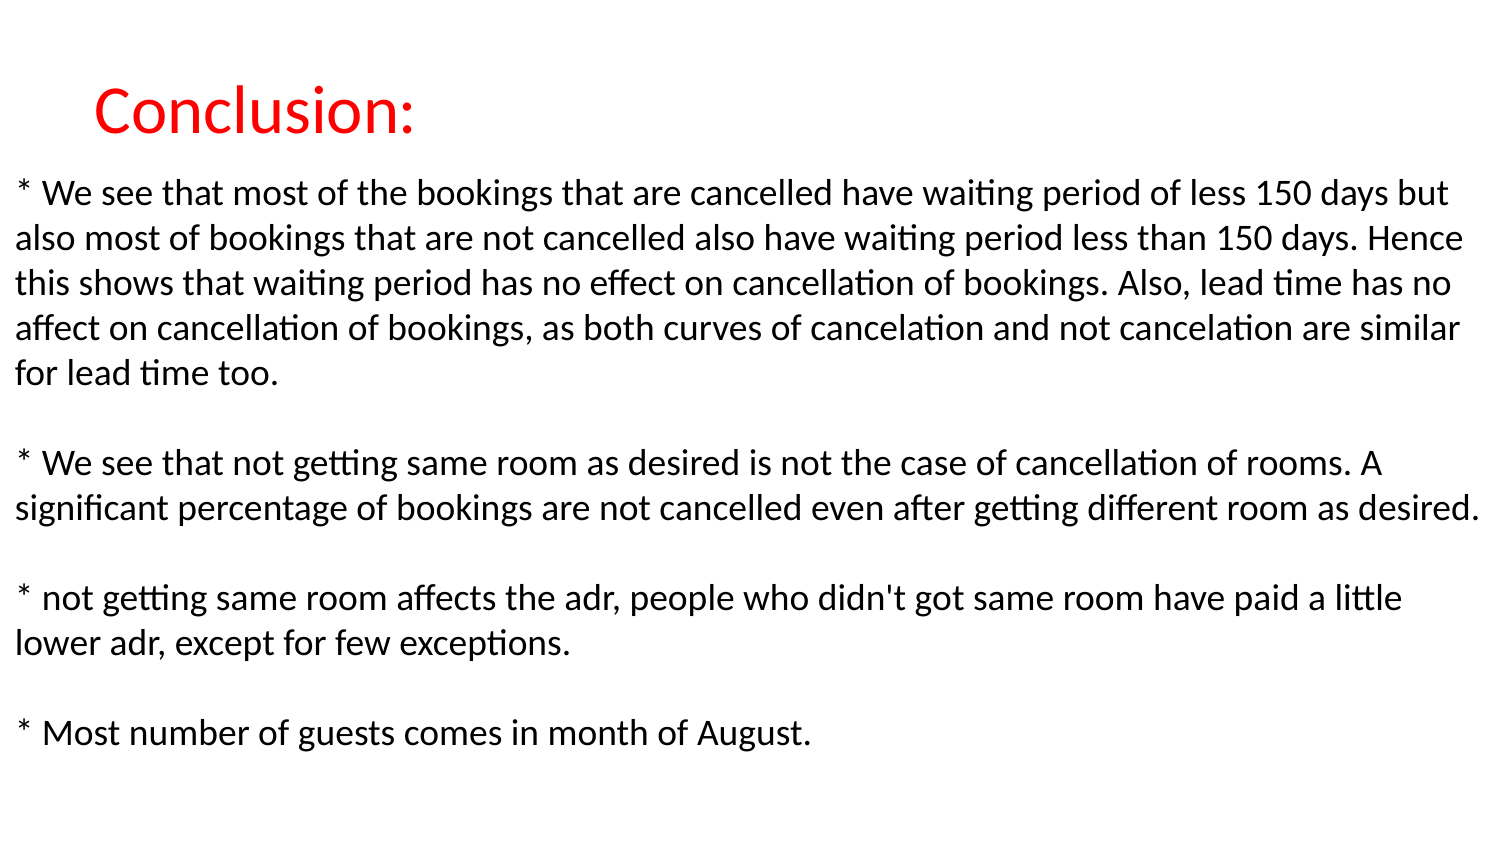

# Conclusion:

* We see that most of the bookings that are cancelled have waiting period of less 150 days but also most of bookings that are not cancelled also have waiting period less than 150 days. Hence this shows that waiting period has no effect on cancellation of bookings. Also, lead time has no affect on cancellation of bookings, as both curves of cancelation and not cancelation are similar for lead time too.

* We see that not getting same room as desired is not the case of cancellation of rooms. A significant percentage of bookings are not cancelled even after getting different room as desired.

* not getting same room affects the adr, people who didn't got same room have paid a little lower adr, except for few exceptions.

* Most number of guests comes in month of August.